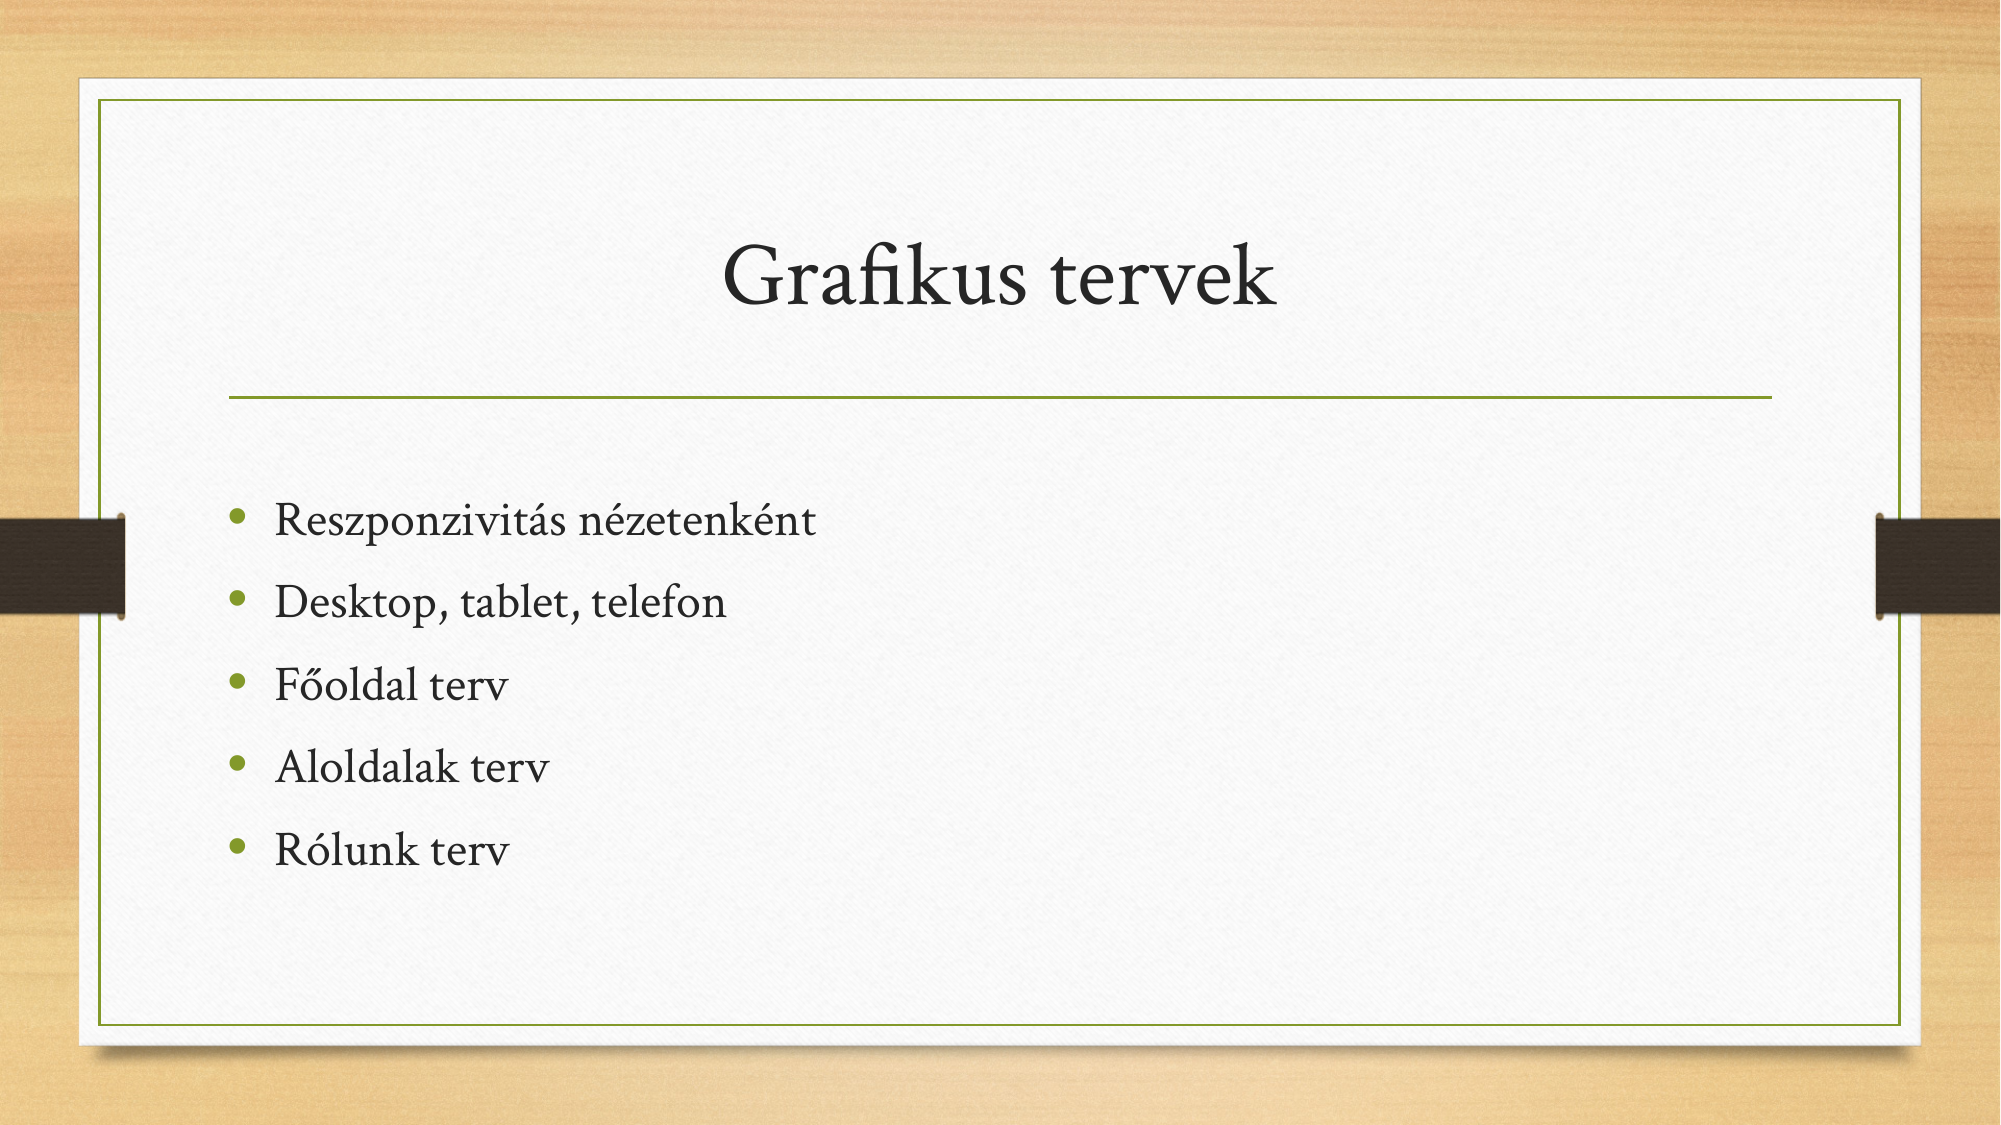

# Grafikus tervek
Reszponzivitás nézetenként
Desktop, tablet, telefon
Főoldal terv
Aloldalak terv
Rólunk terv